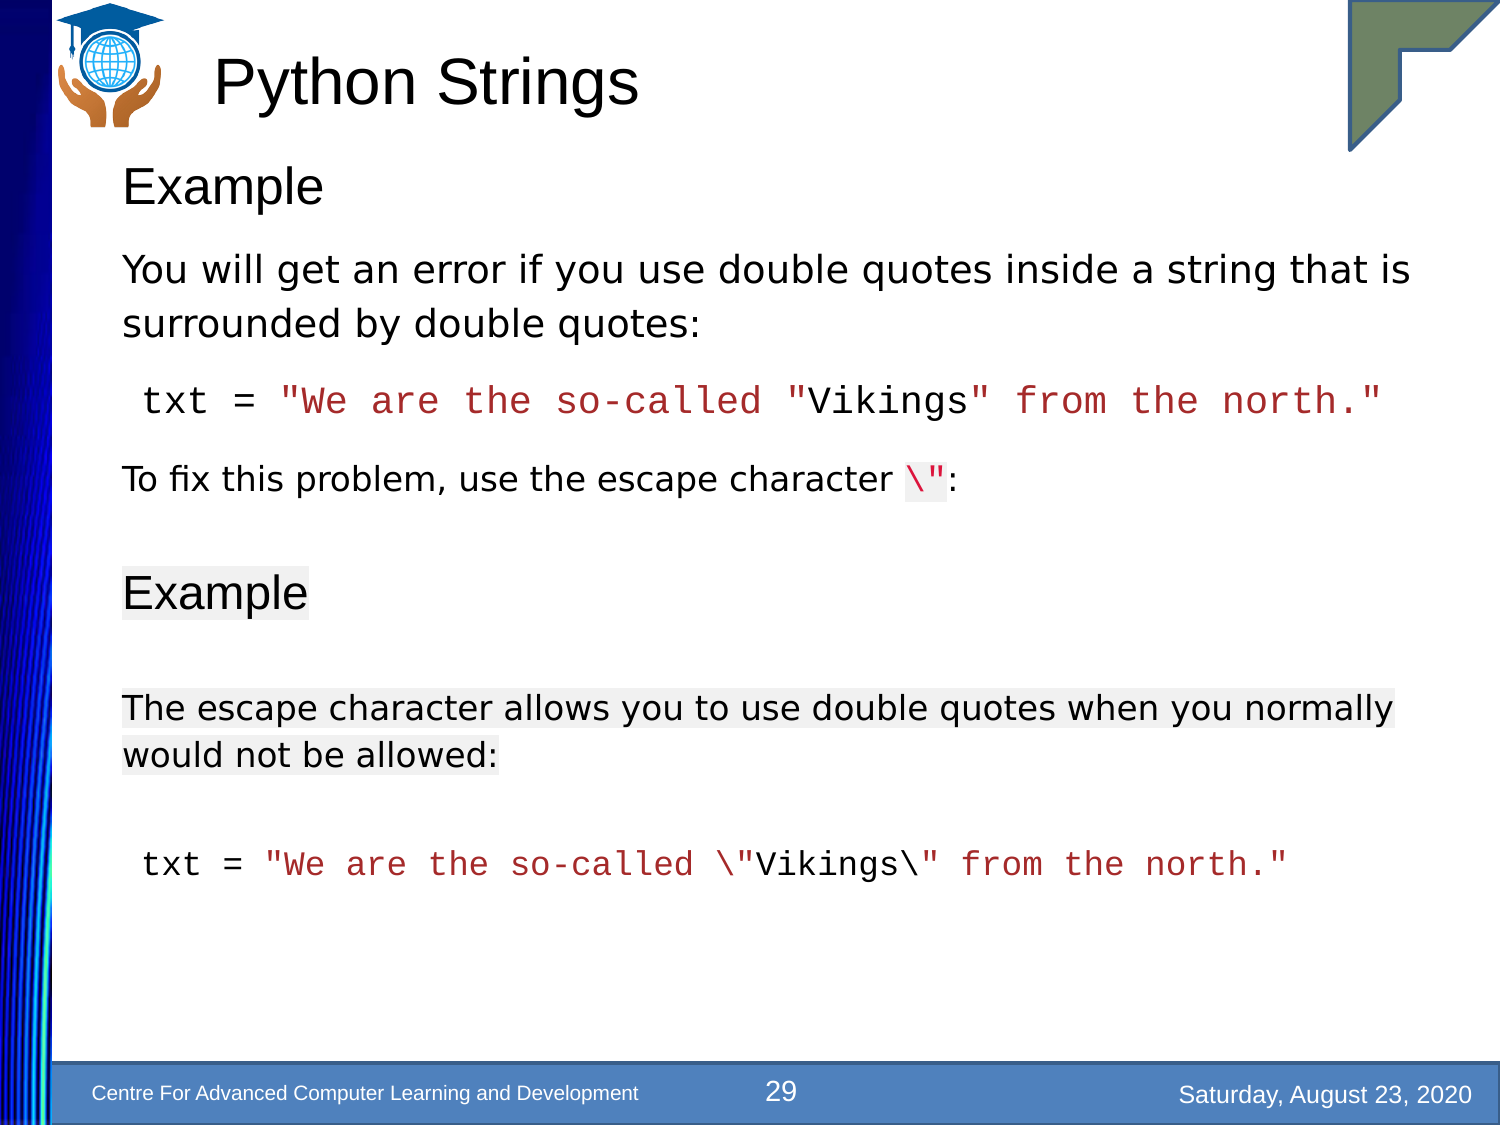

# Python Strings
Example
You will get an error if you use double quotes inside a string that is surrounded by double quotes:
txt = "We are the so-called "Vikings" from the north."
To fix this problem, use the escape character \":
Example
The escape character allows you to use double quotes when you normally would not be allowed:
txt = "We are the so-called \"Vikings\" from the north."

29
Saturday, August 23, 2020